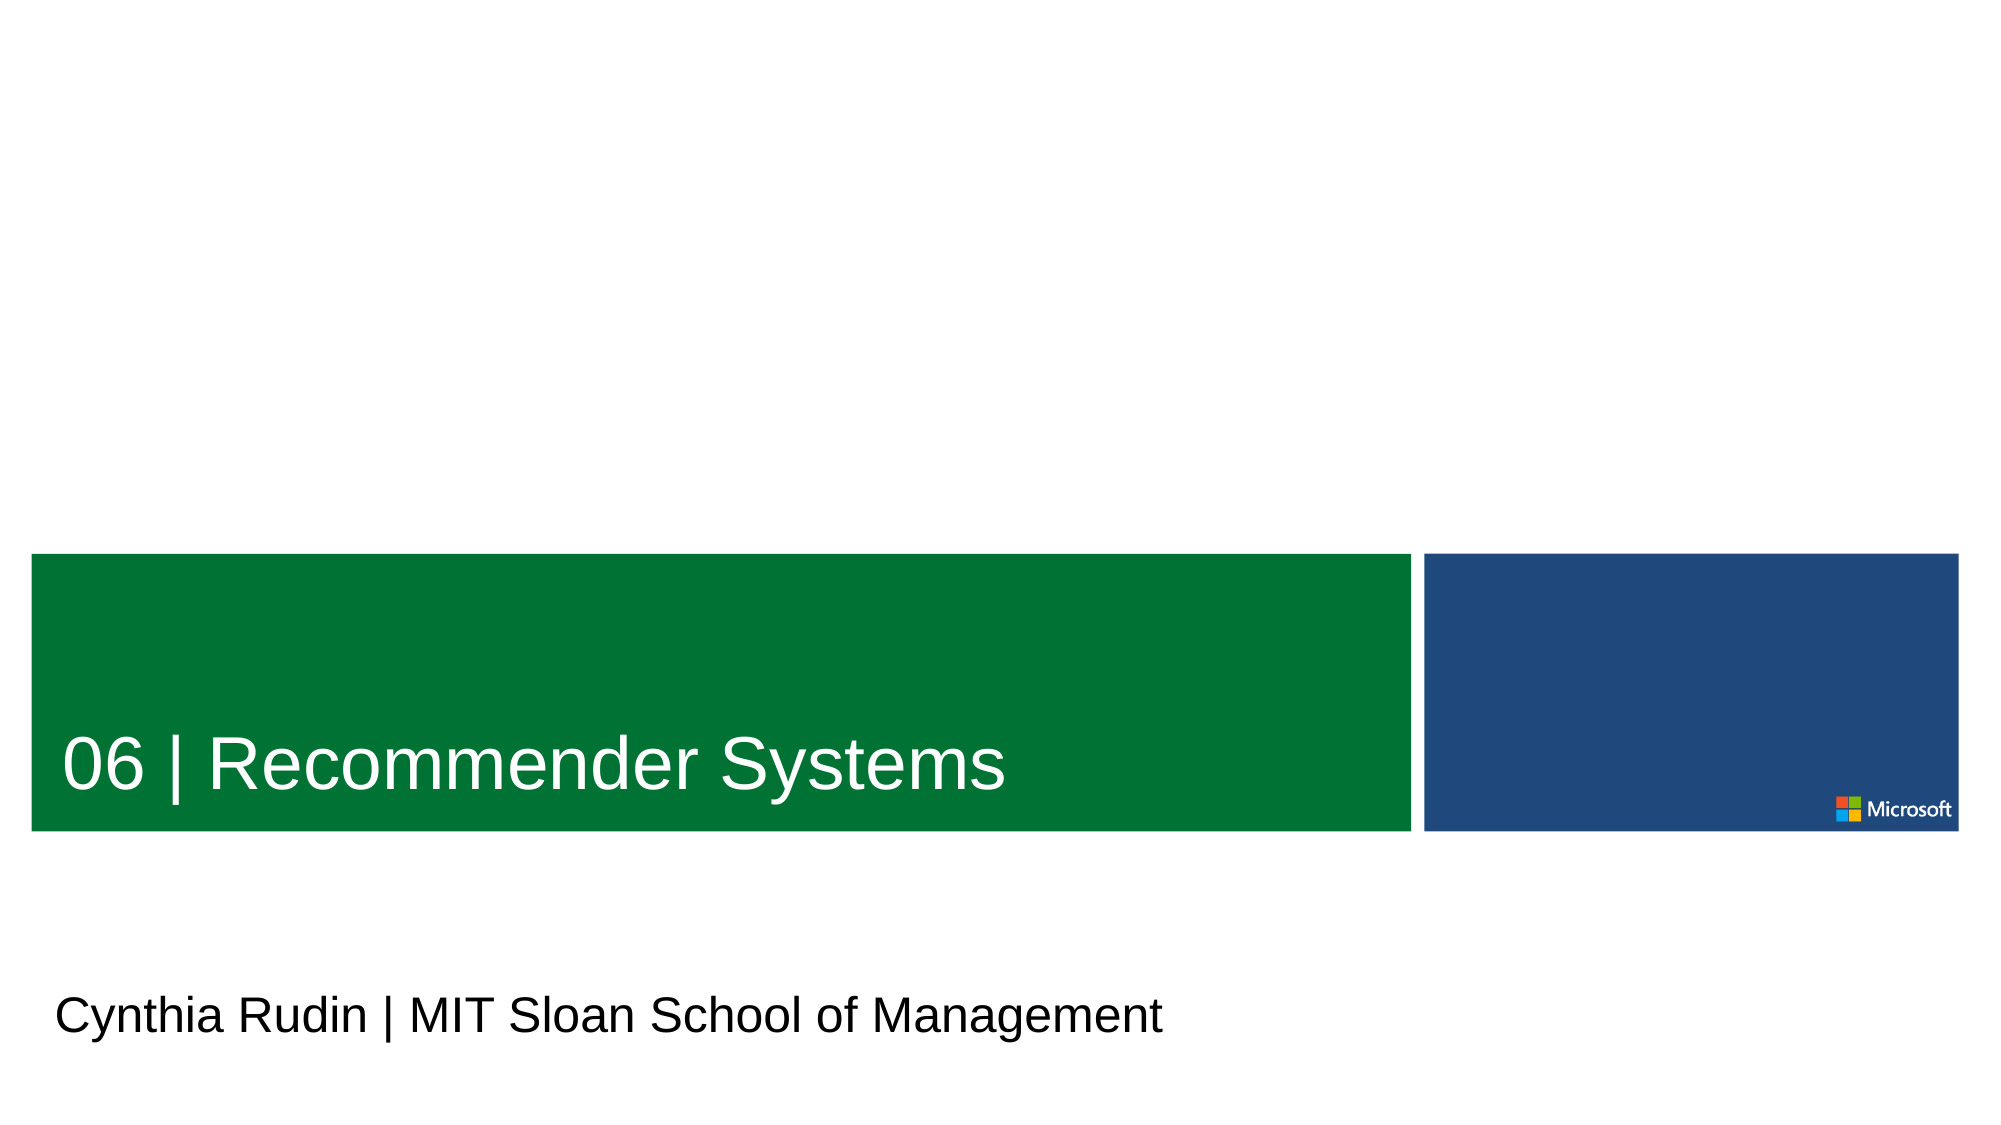

06 | Recommender Systems
Cynthia Rudin | MIT Sloan School of Management